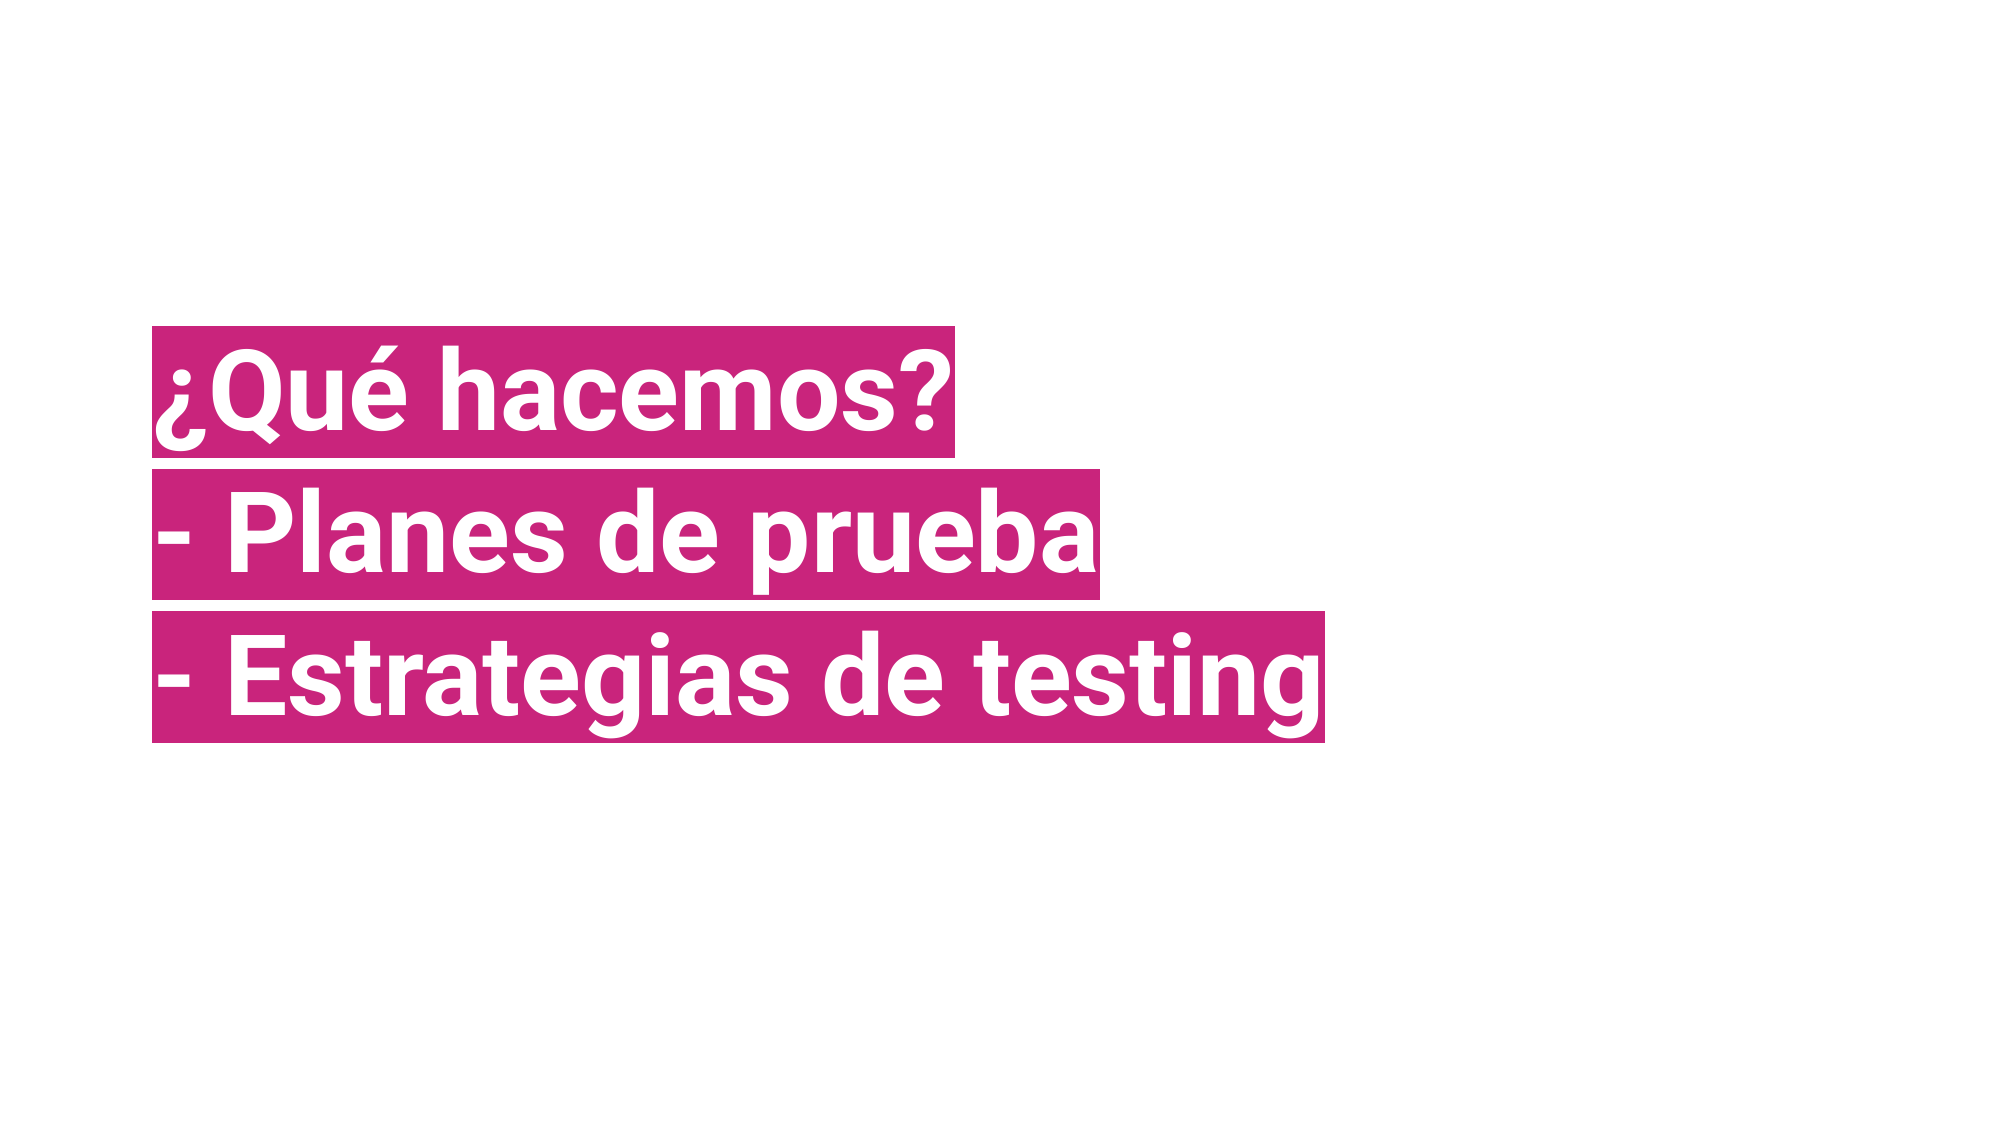

¿Qué hacemos?
- Planes de prueba
- Estrategias de testing